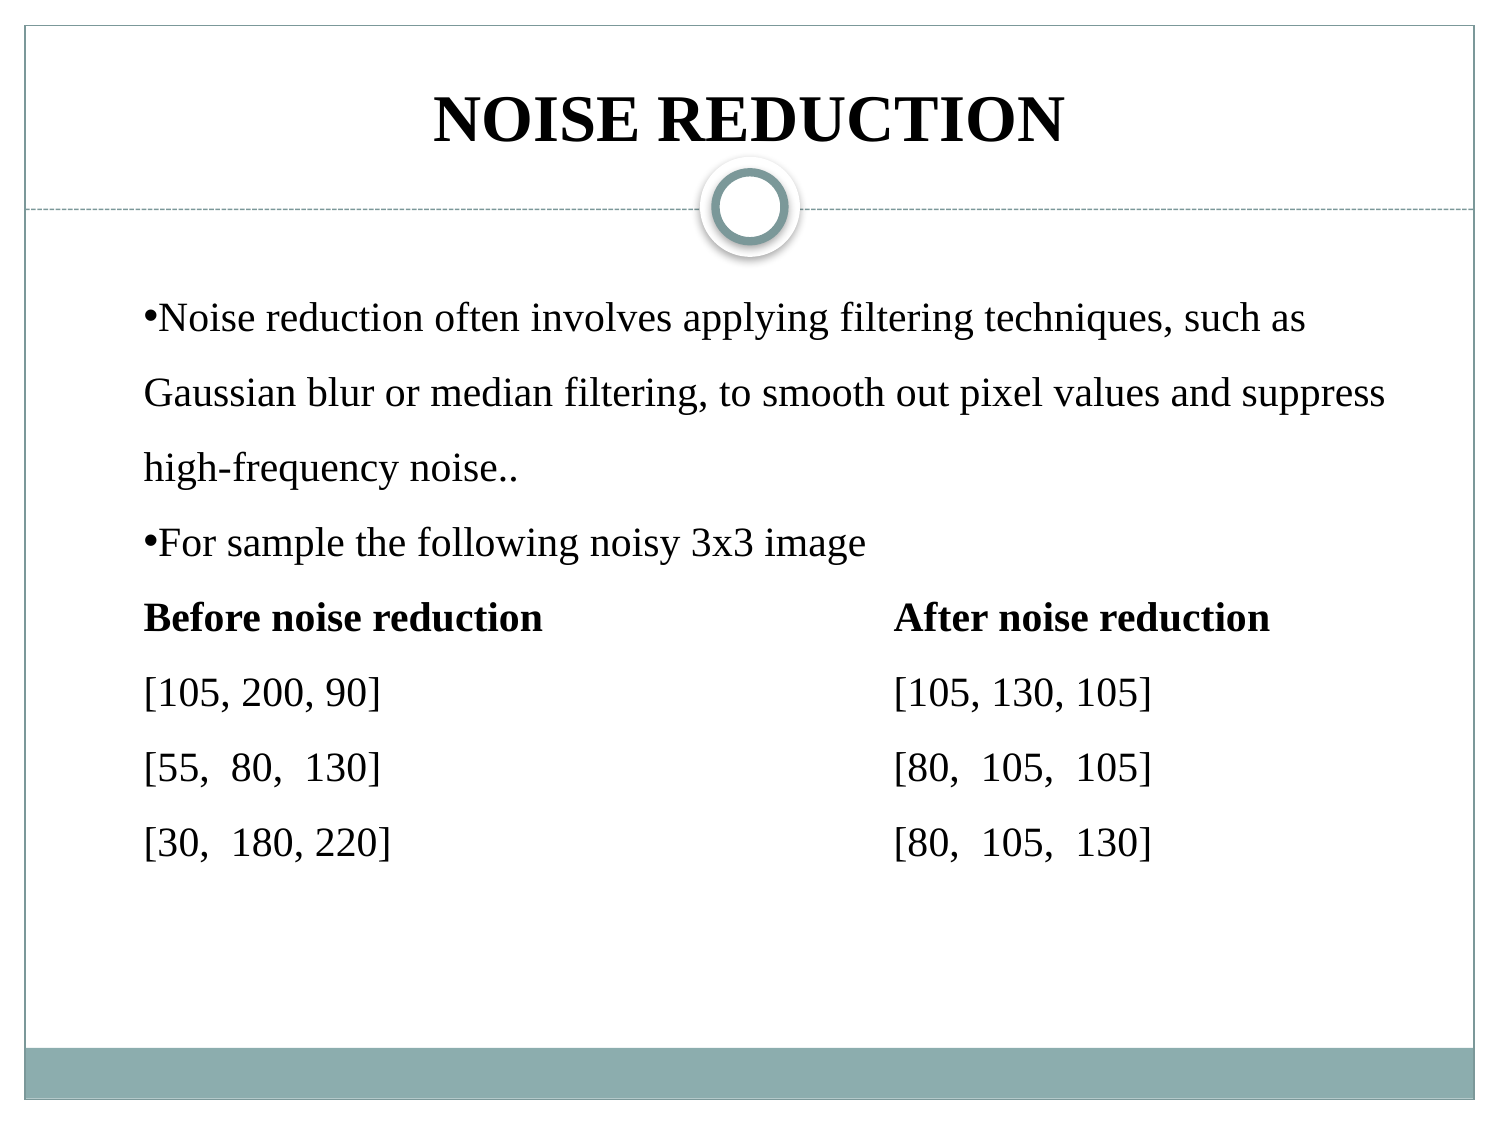

# NOISE REDUCTION
Noise reduction often involves applying filtering techniques, such as Gaussian blur or median filtering, to smooth out pixel values and suppress high-frequency noise..
For sample the following noisy 3x3 image
Before noise reduction			After noise reduction
[105, 200, 90]				[105, 130, 105]
[55,  80,  130]				[80,  105,  105]
[30,  180, 220] 				[80,  105,  130]